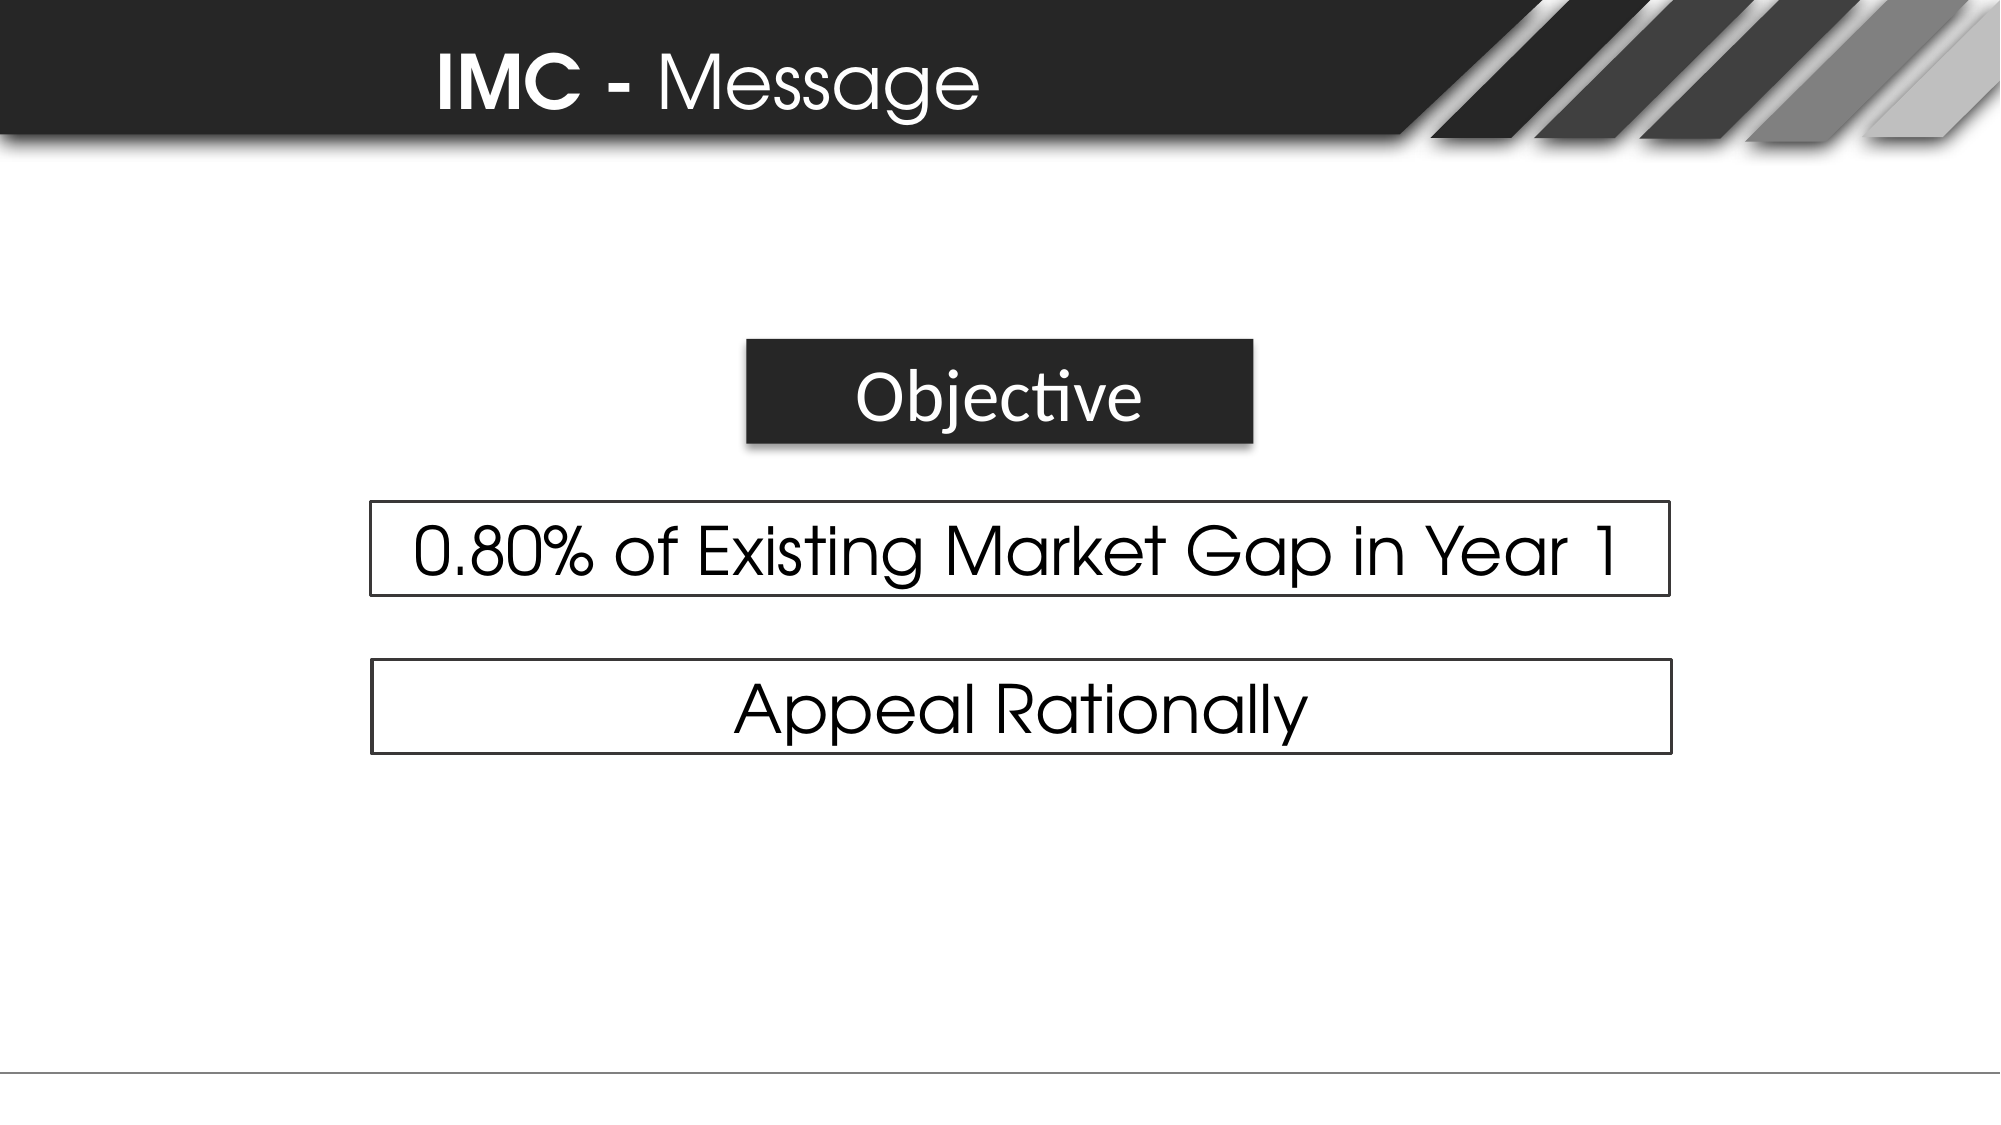

IMC - Message
Objective
0.80% of Existing Market Gap in Year 1
Appeal Rationally